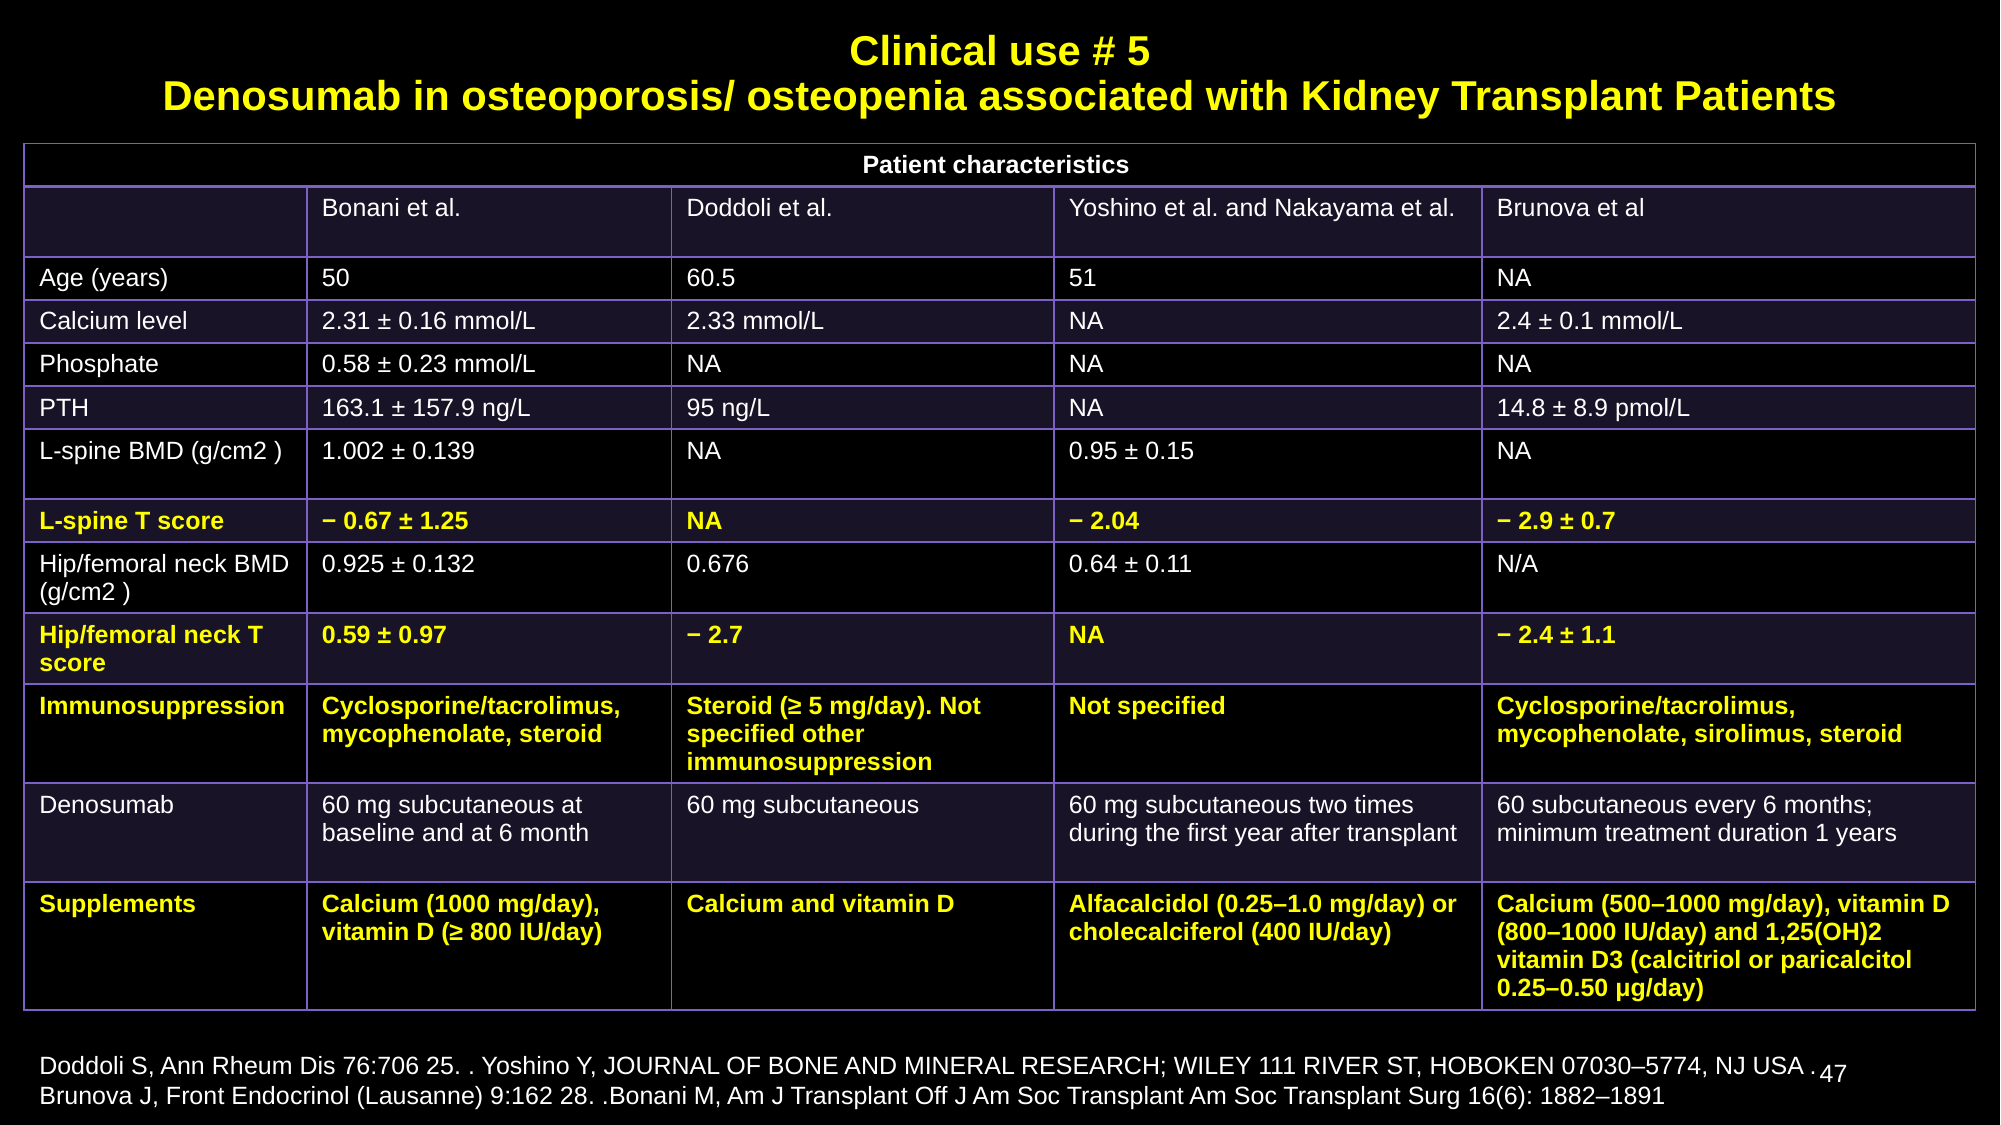

# Clinical use # 5 Denosumab in osteoporosis/ osteopenia associated with Kidney Transplant Patients
| Patient characteristics |  |  |  |  |
| --- | --- | --- | --- | --- |
|  | Bonani et al. | Doddoli et al. | Yoshino et al. and Nakayama et al. | Brunova et al |
| Age (years) | 50 | 60.5 | 51 | NA |
| Calcium level | 2.31 ± 0.16 mmol/L | 2.33 mmol/L | NA | 2.4 ± 0.1 mmol/L |
| Phosphate | 0.58 ± 0.23 mmol/L | NA | NA | NA |
| PTH | 163.1 ± 157.9 ng/L | 95 ng/L | NA | 14.8 ± 8.9 pmol/L |
| L-spine BMD (g/cm2 ) | 1.002 ± 0.139 | NA | 0.95 ± 0.15 | NA |
| L-spine T score | − 0.67 ± 1.25 | NA | − 2.04 | − 2.9 ± 0.7 |
| Hip/femoral neck BMD (g/cm2 ) | 0.925 ± 0.132 | 0.676 | 0.64 ± 0.11 | N/A |
| Hip/femoral neck T score | 0.59 ± 0.97 | − 2.7 | NA | − 2.4 ± 1.1 |
| Immunosuppression | Cyclosporine/tacrolimus, mycophenolate, steroid | Steroid (≥ 5 mg/day). Not specified other immunosuppression | Not specified | Cyclosporine/tacrolimus, mycophenolate, sirolimus, steroid |
| Denosumab | 60 mg subcutaneous at baseline and at 6 month | 60 mg subcutaneous | 60 mg subcutaneous two times during the first year after transplant | 60 subcutaneous every 6 months; minimum treatment duration 1 years |
| Supplements | Calcium (1000 mg/day), vitamin D (≥ 800 IU/day) | Calcium and vitamin D | Alfacalcidol (0.25–1.0 mg/day) or cholecalciferol (400 IU/day) | Calcium (500–1000 mg/day), vitamin D (800–1000 IU/day) and 1,25(OH)2 vitamin D3 (calcitriol or paricalcitol 0.25–0.50 μg/day) |
Doddoli S, Ann Rheum Dis 76:706 25. . Yoshino Y, JOURNAL OF BONE AND MINERAL RESEARCH; WILEY 111 RIVER ST, HOBOKEN 07030–5774, NJ USA .
Brunova J, Front Endocrinol (Lausanne) 9:162 28. .Bonani M, Am J Transplant Off J Am Soc Transplant Am Soc Transplant Surg 16(6): 1882–1891
47